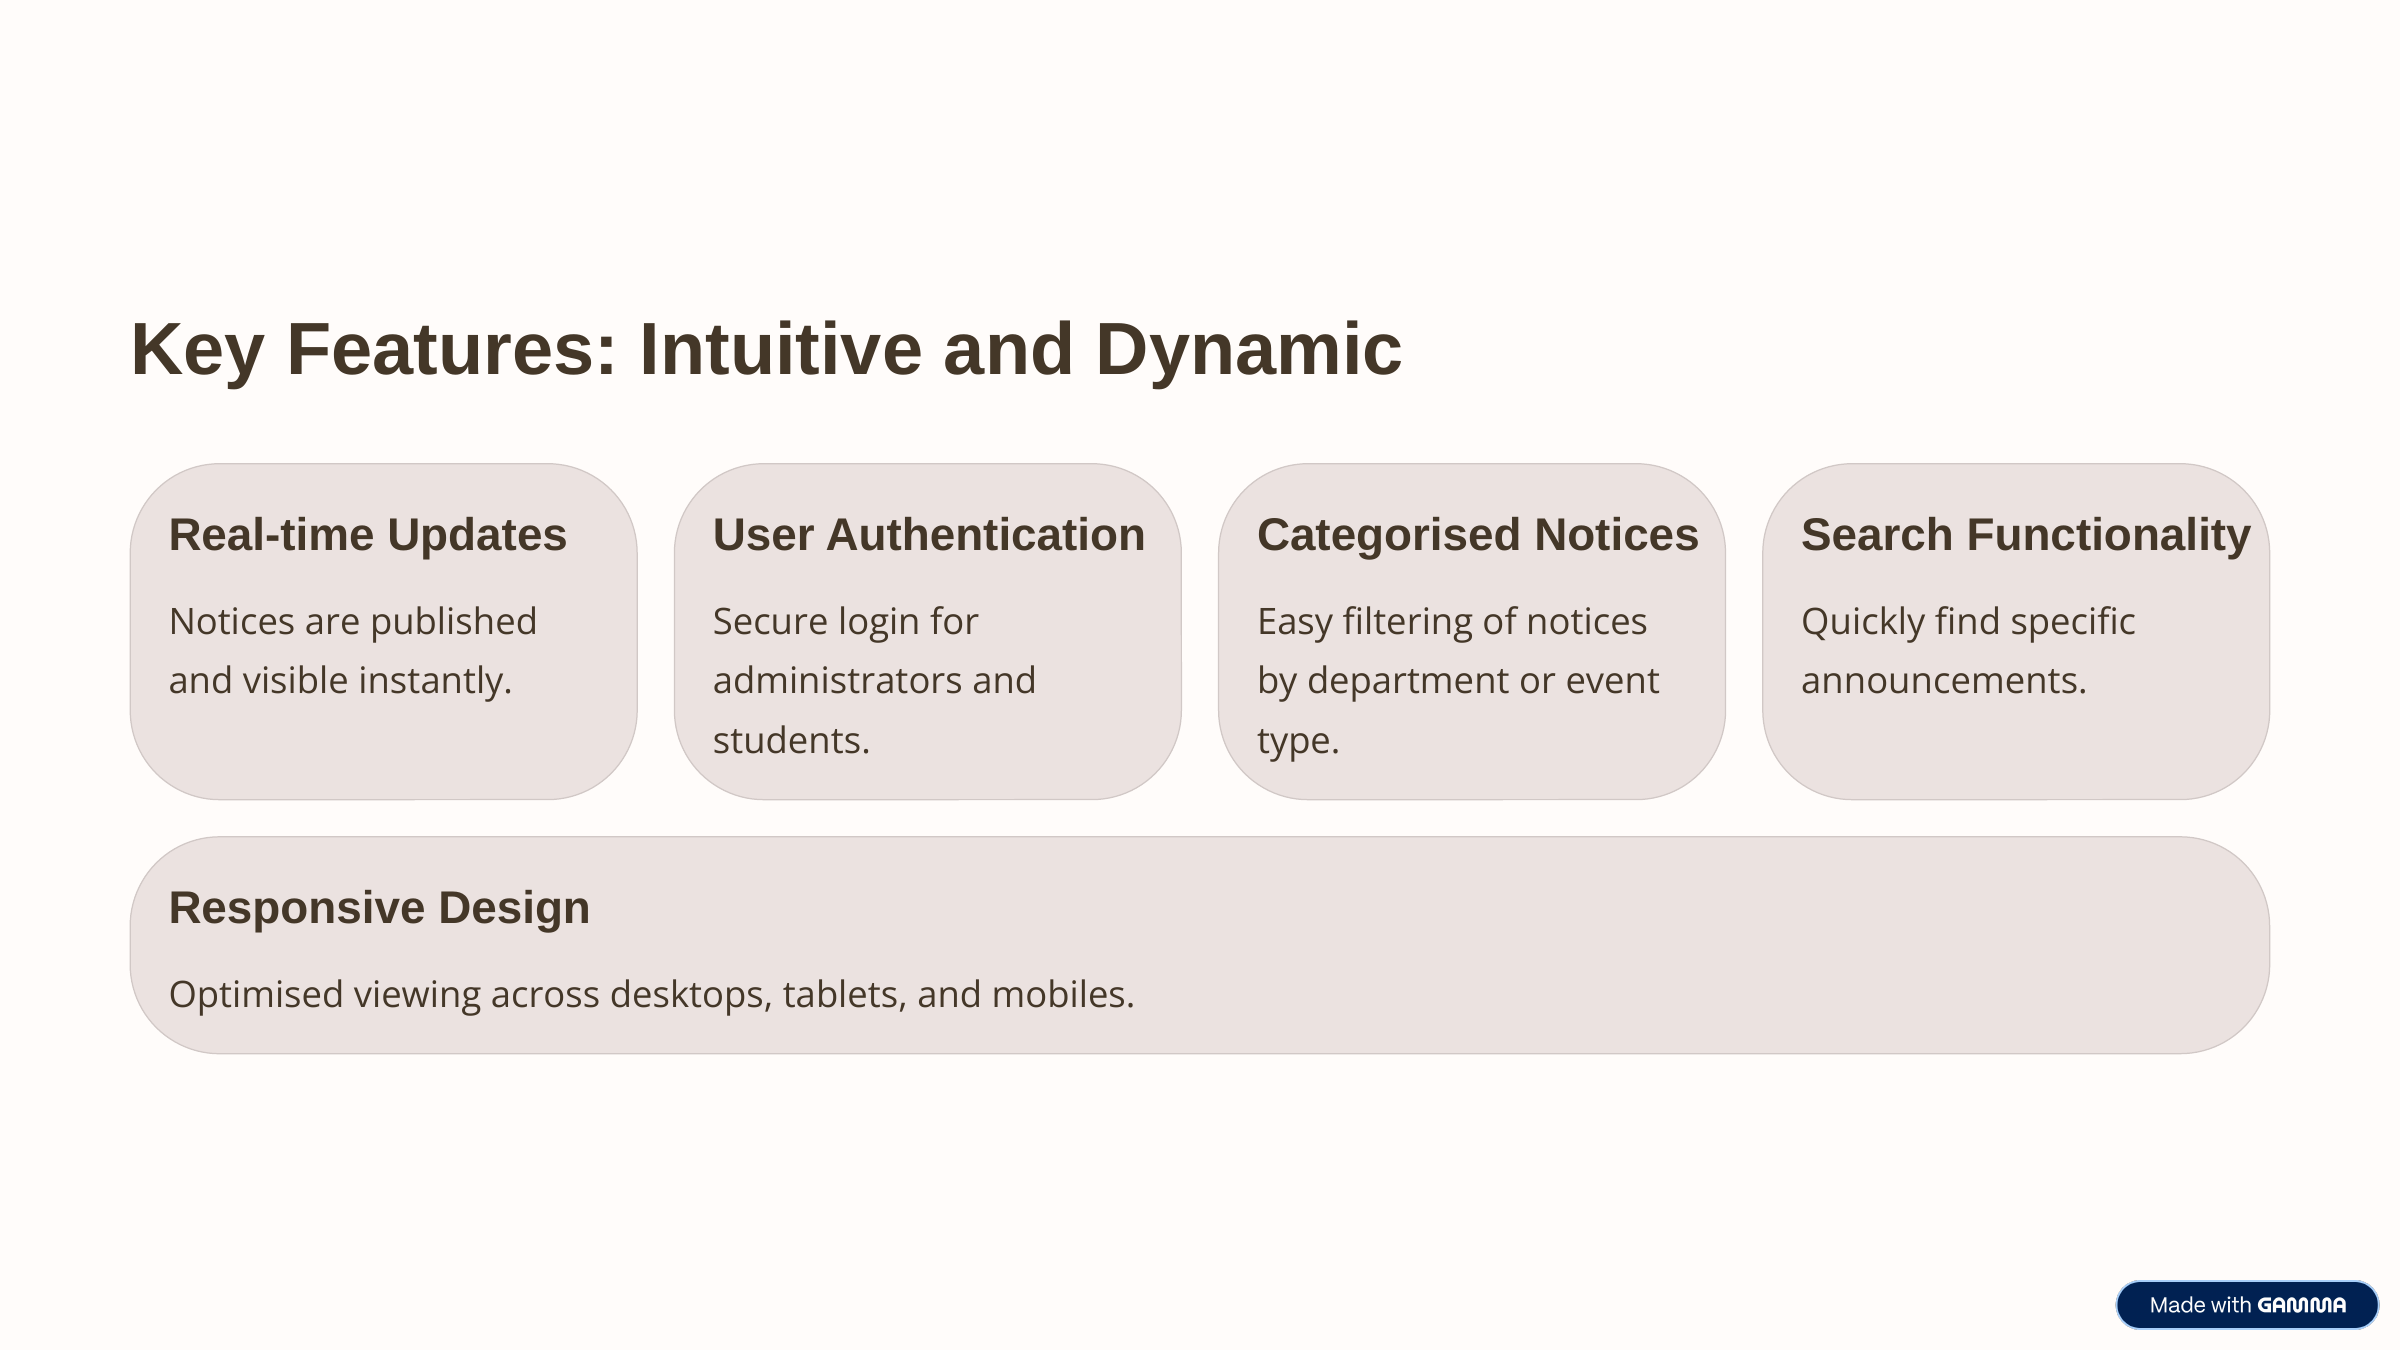

Key Features: Intuitive and Dynamic

Real-time Updates
User Authentication
Categorised Notices
Search Functionality
Notices are published and visible instantly.
Secure login for administrators and students.
Easy filtering of notices by department or event type.
Quickly find specific announcements.

Responsive Design
Optimised viewing across desktops, tablets, and mobiles.